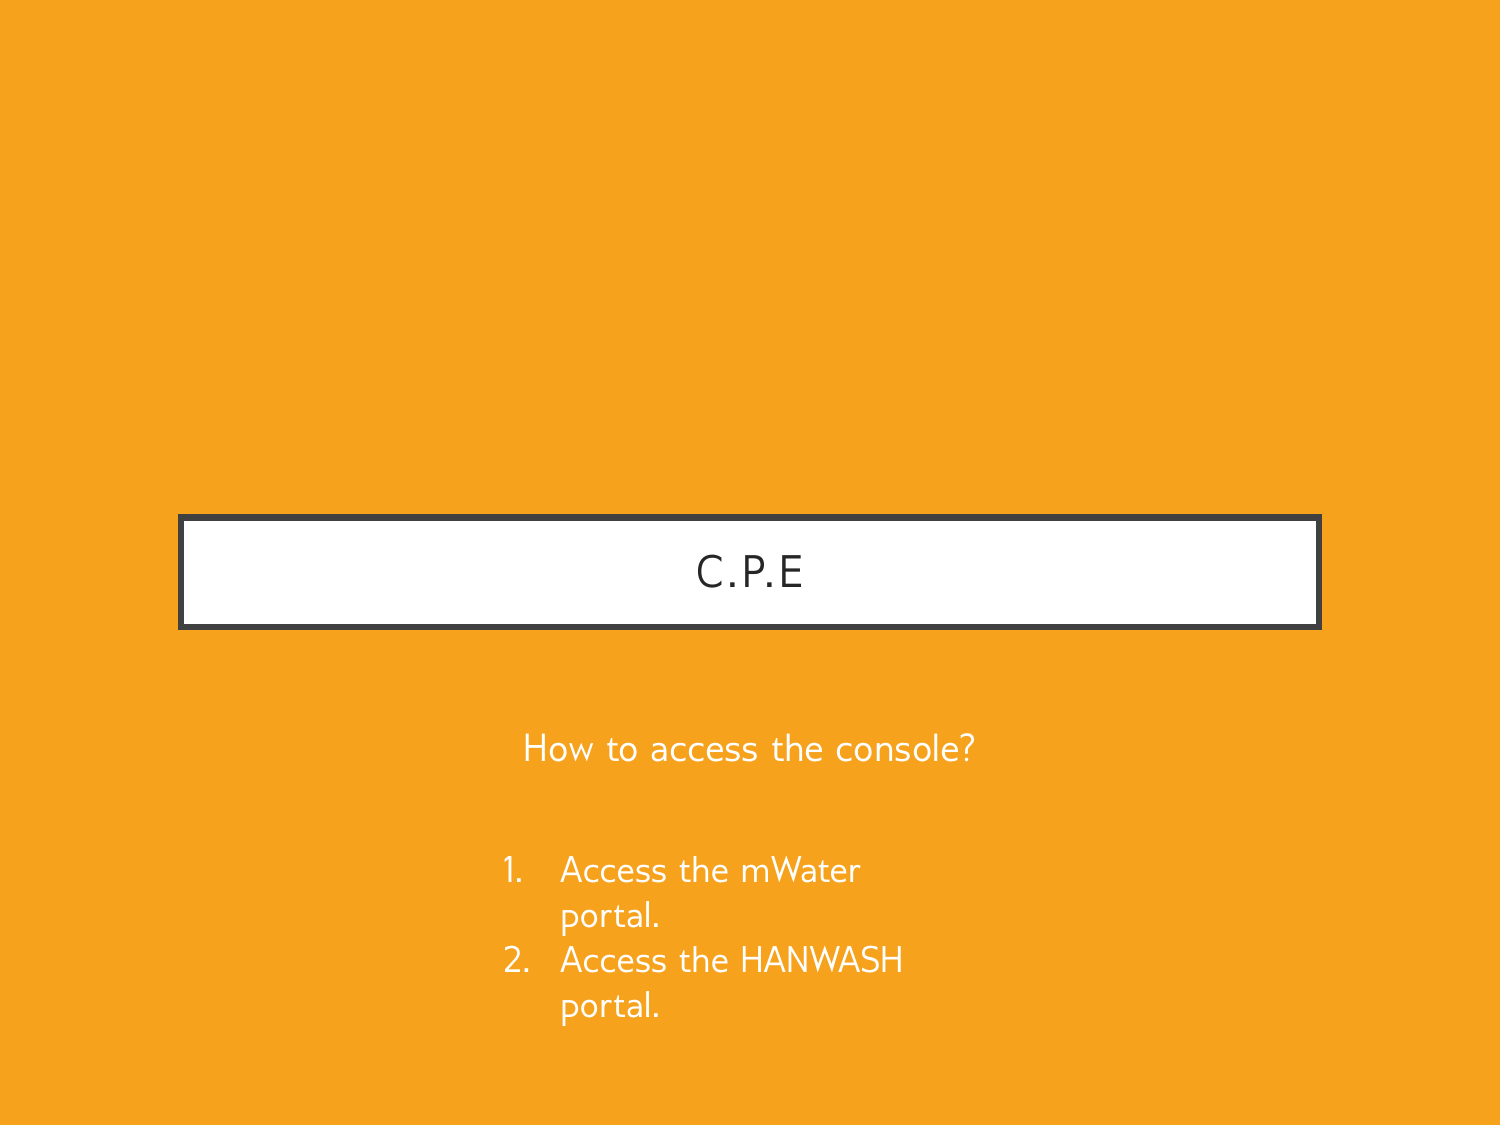

# C.P.E
How to access the console?
Access the mWater portal.
Access the HANWASH portal.